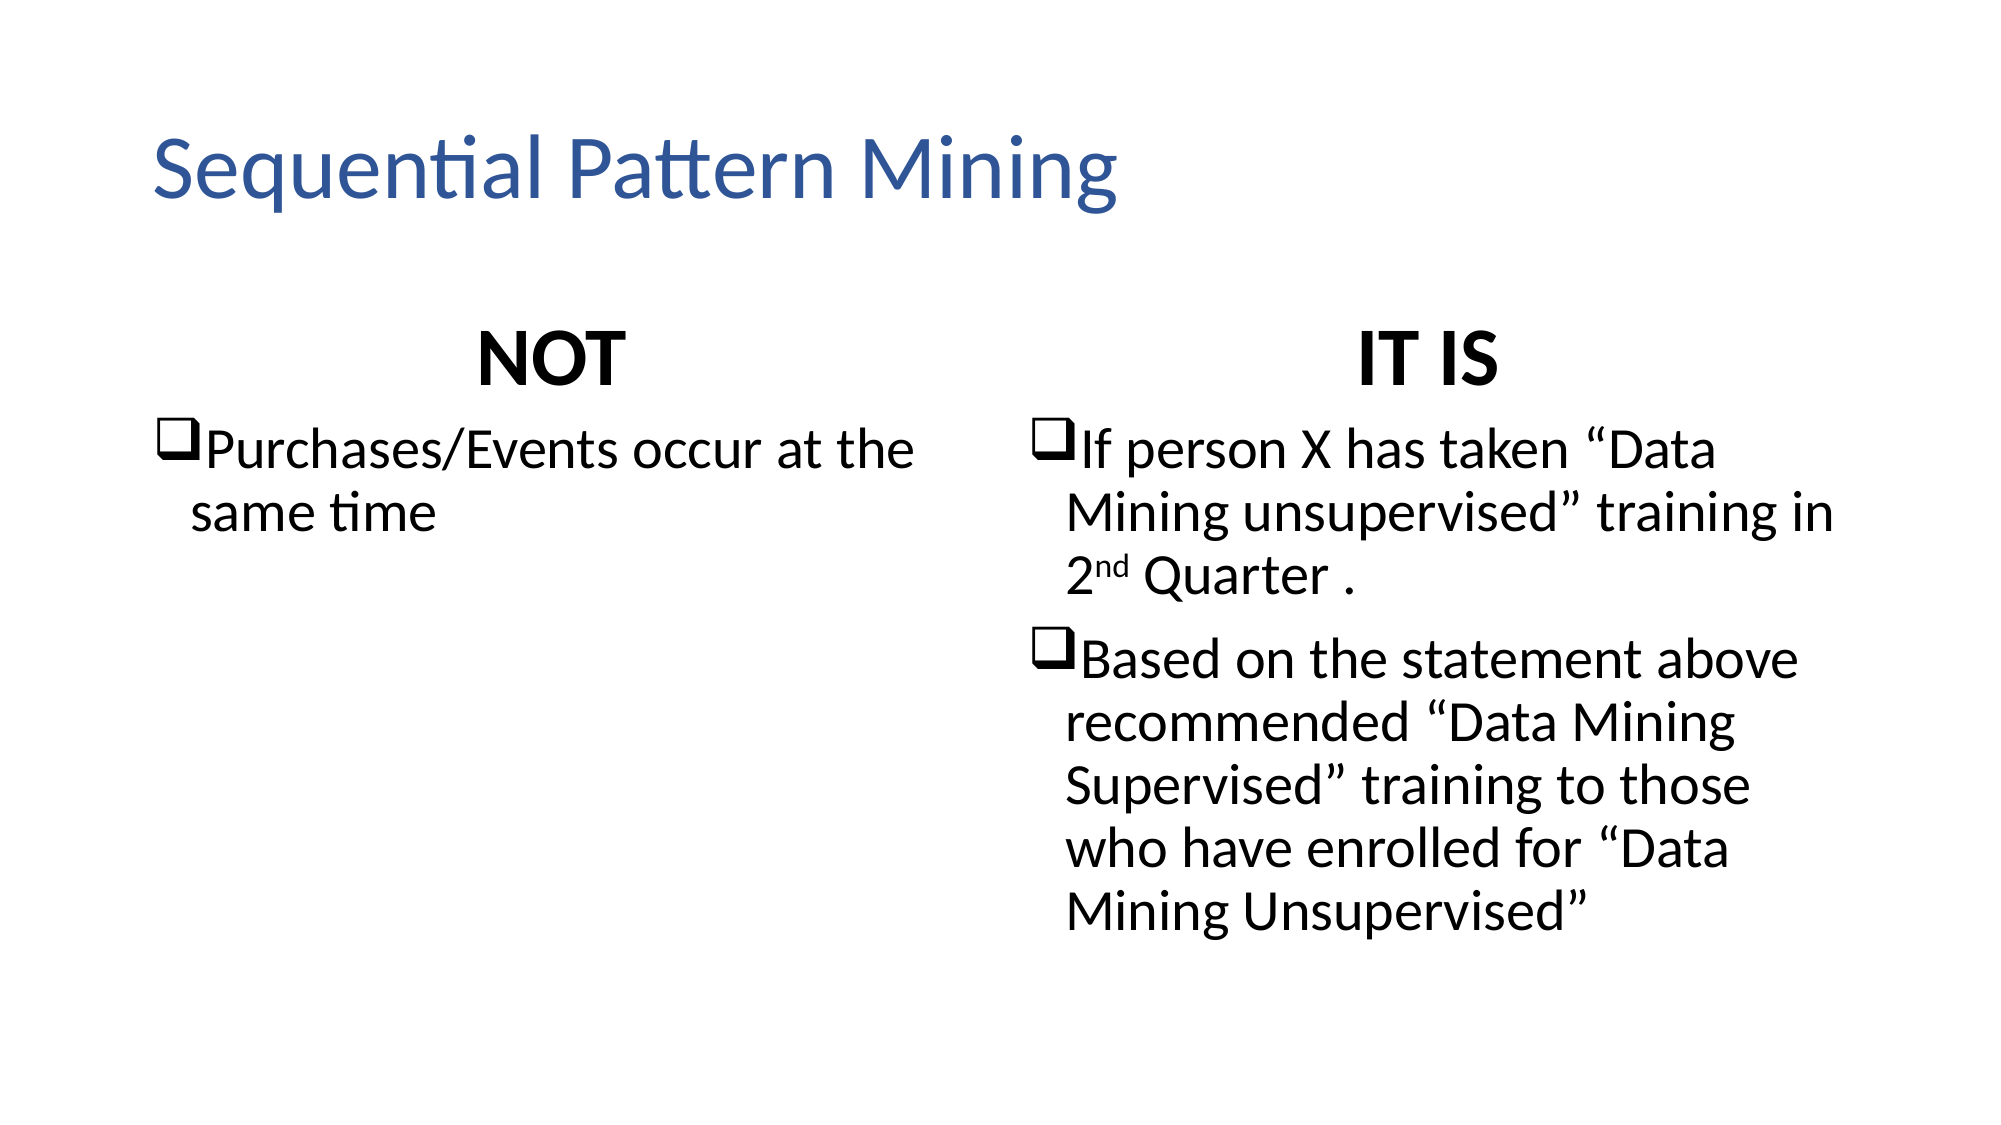

# Sequential Pattern Mining
NOT
IT IS
Purchases/Events occur at the same time
If person X has taken “Data Mining unsupervised” training in 2nd Quarter .
Based on the statement above recommended “Data Mining Supervised” training to those who have enrolled for “Data Mining Unsupervised”